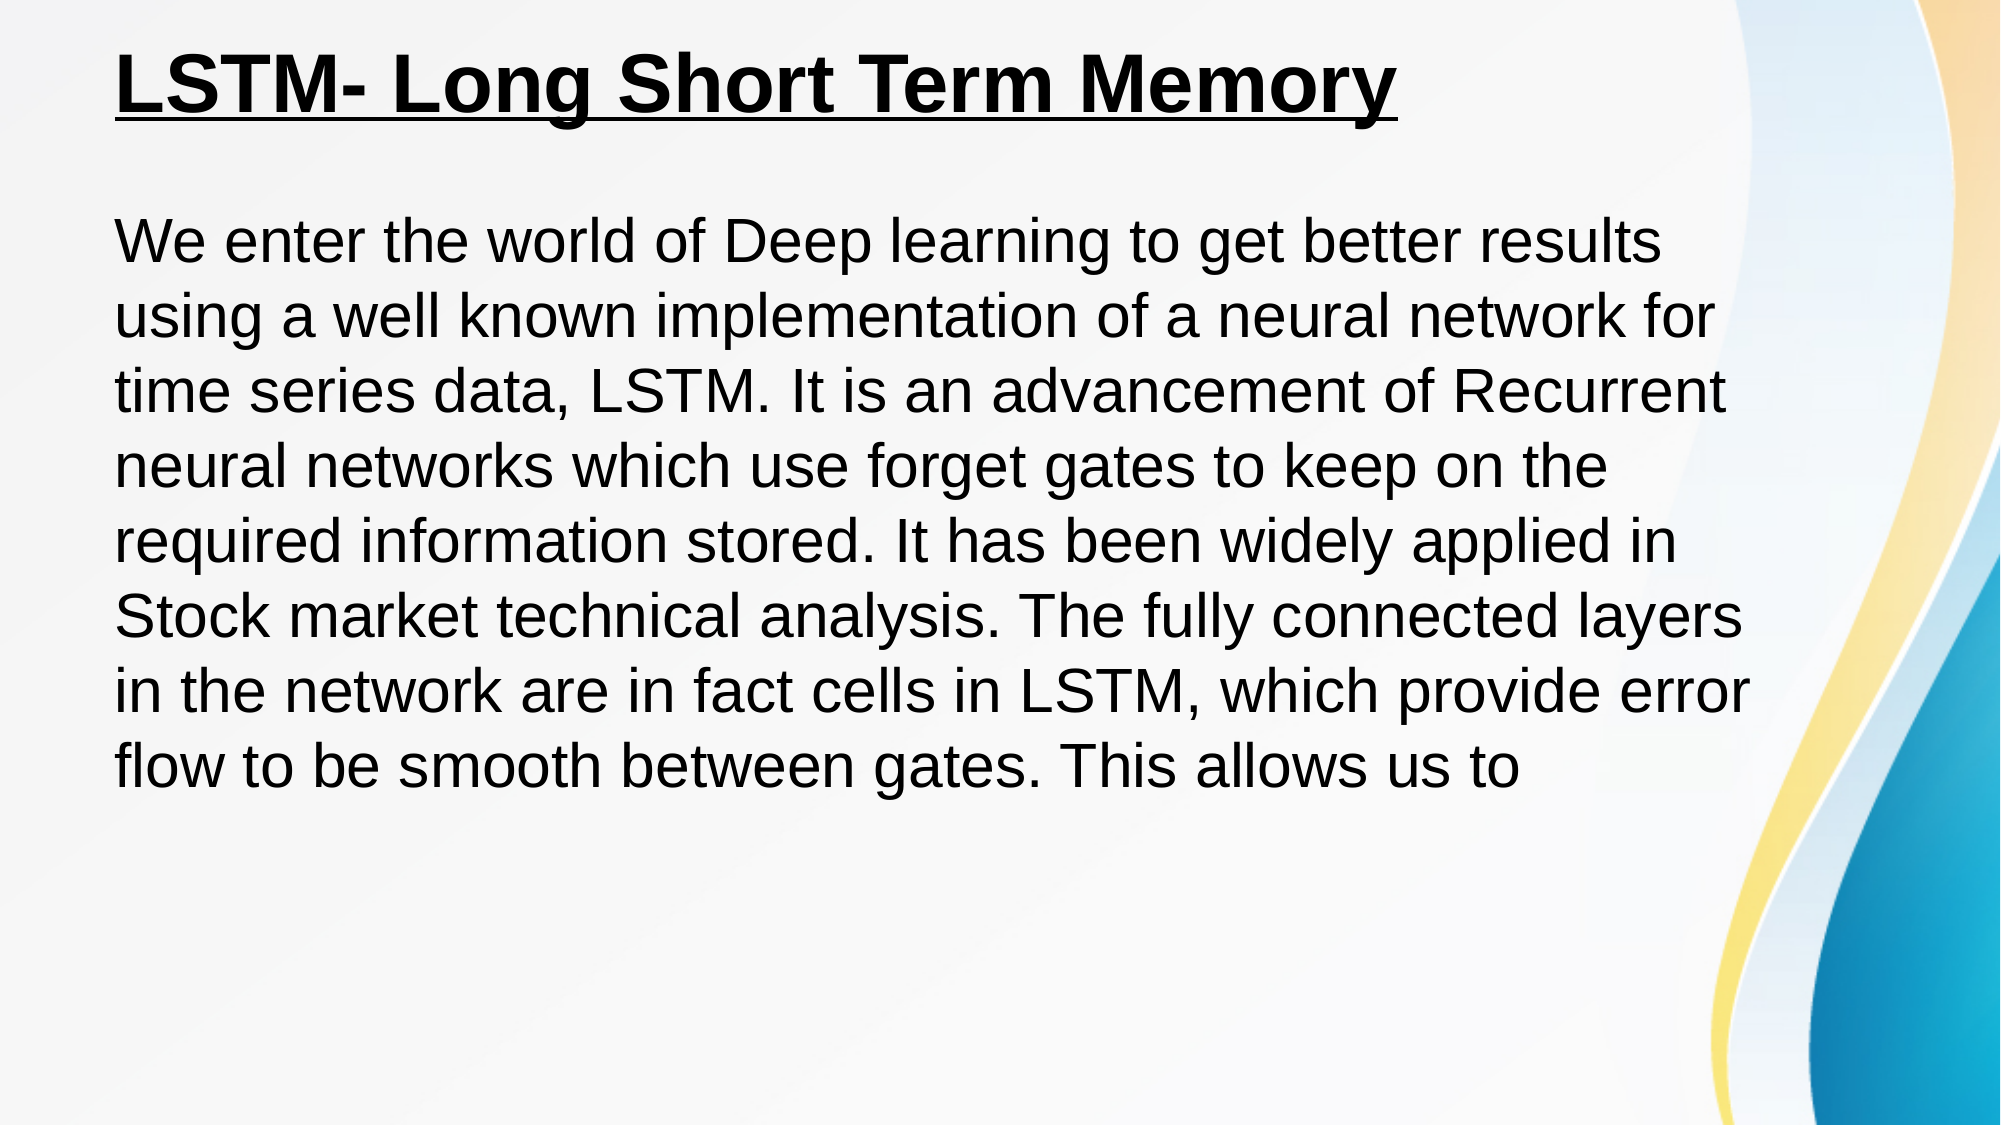

# LSTM- Long Short Term Memory
We enter the world of Deep learning to get better results using a well known implementation of a neural network for time series data, LSTM. It is an advancement of Recurrent neural networks which use forget gates to keep on the required information stored. It has been widely applied in Stock market technical analysis. The fully connected layers in the network are in fact cells in LSTM, which provide error flow to be smooth between gates. This allows us to
44